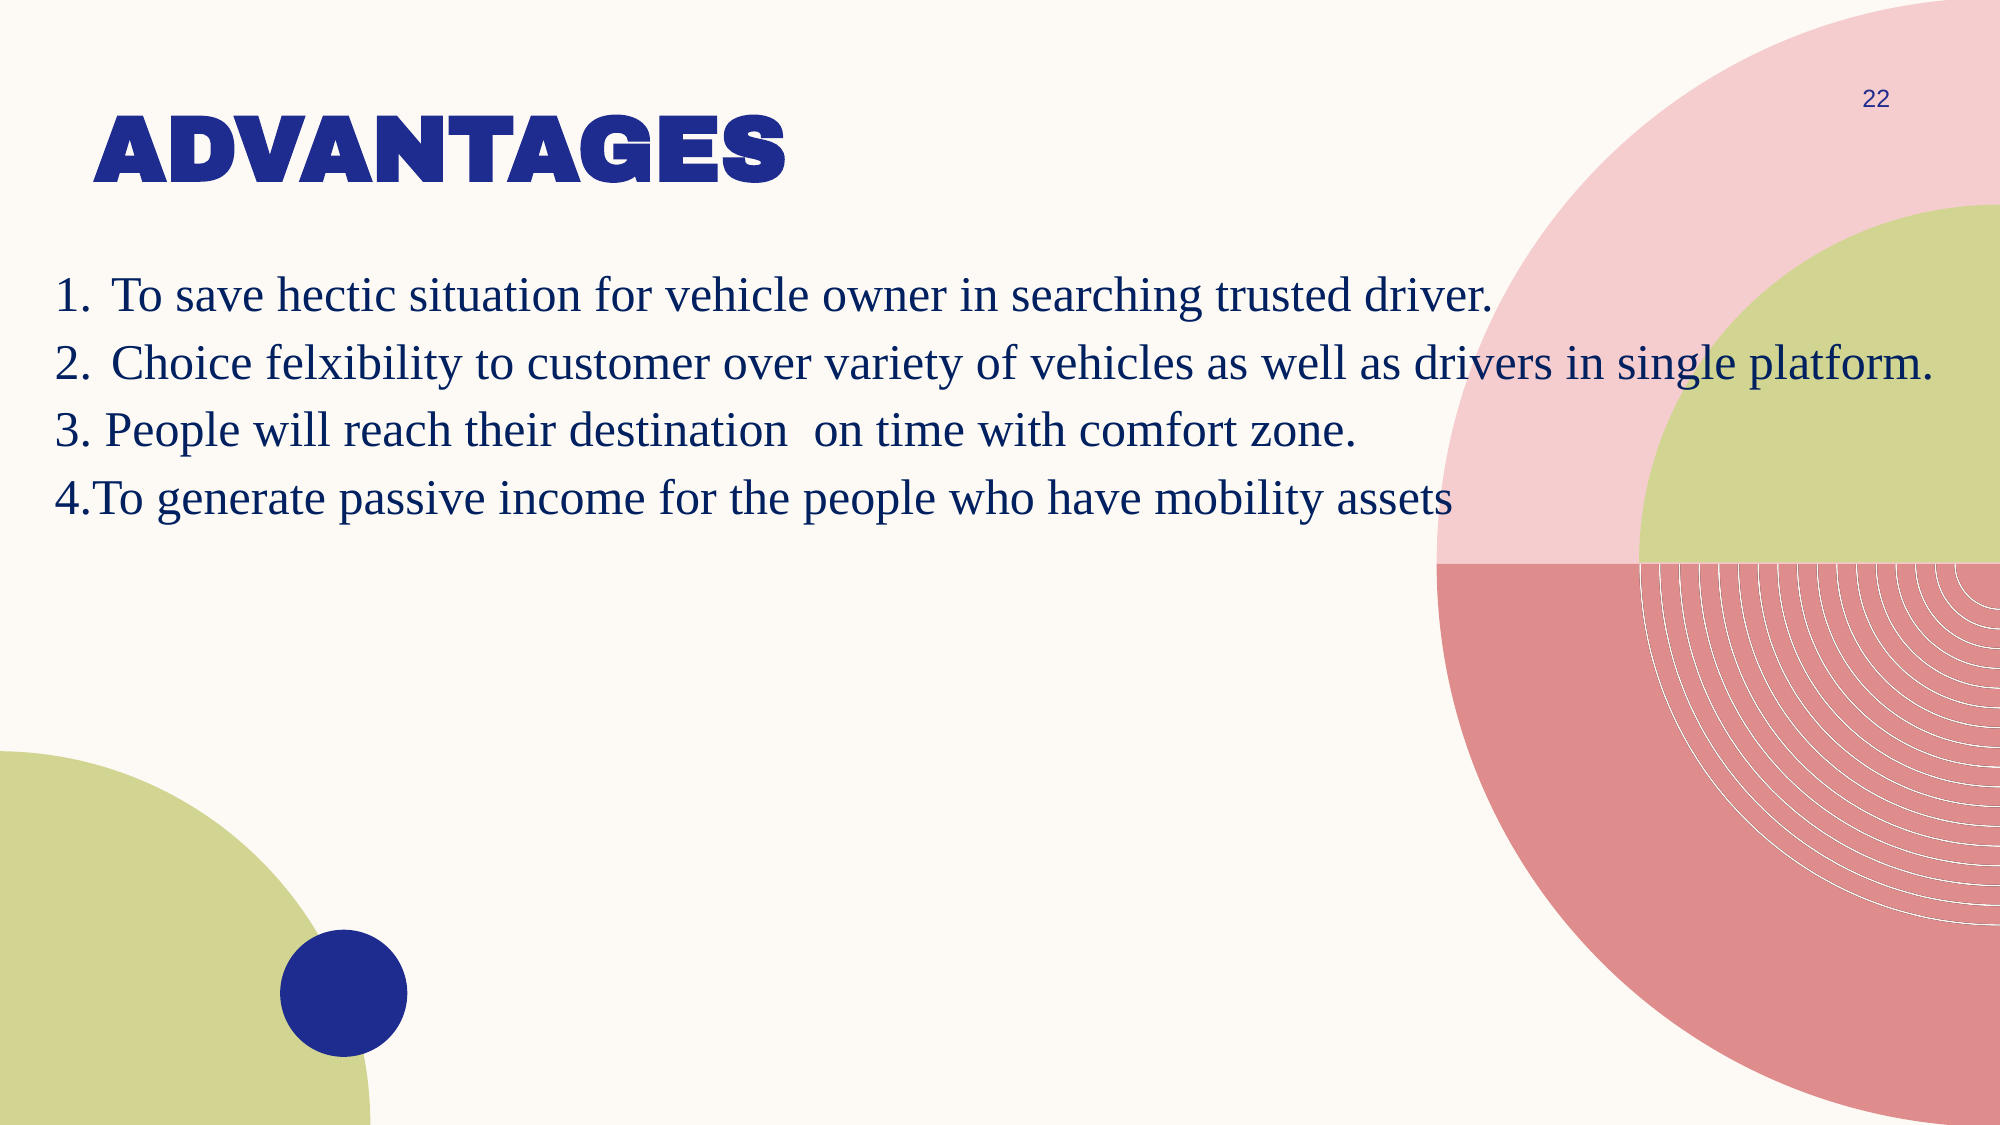

22
# Advantages
To save hectic situation for vehicle owner in searching trusted driver.
Choice felxibility to customer over variety of vehicles as well as drivers in single platform.
3. People will reach their destination  on time with comfort zone.
4.To generate passive income for the people who have mobility assets